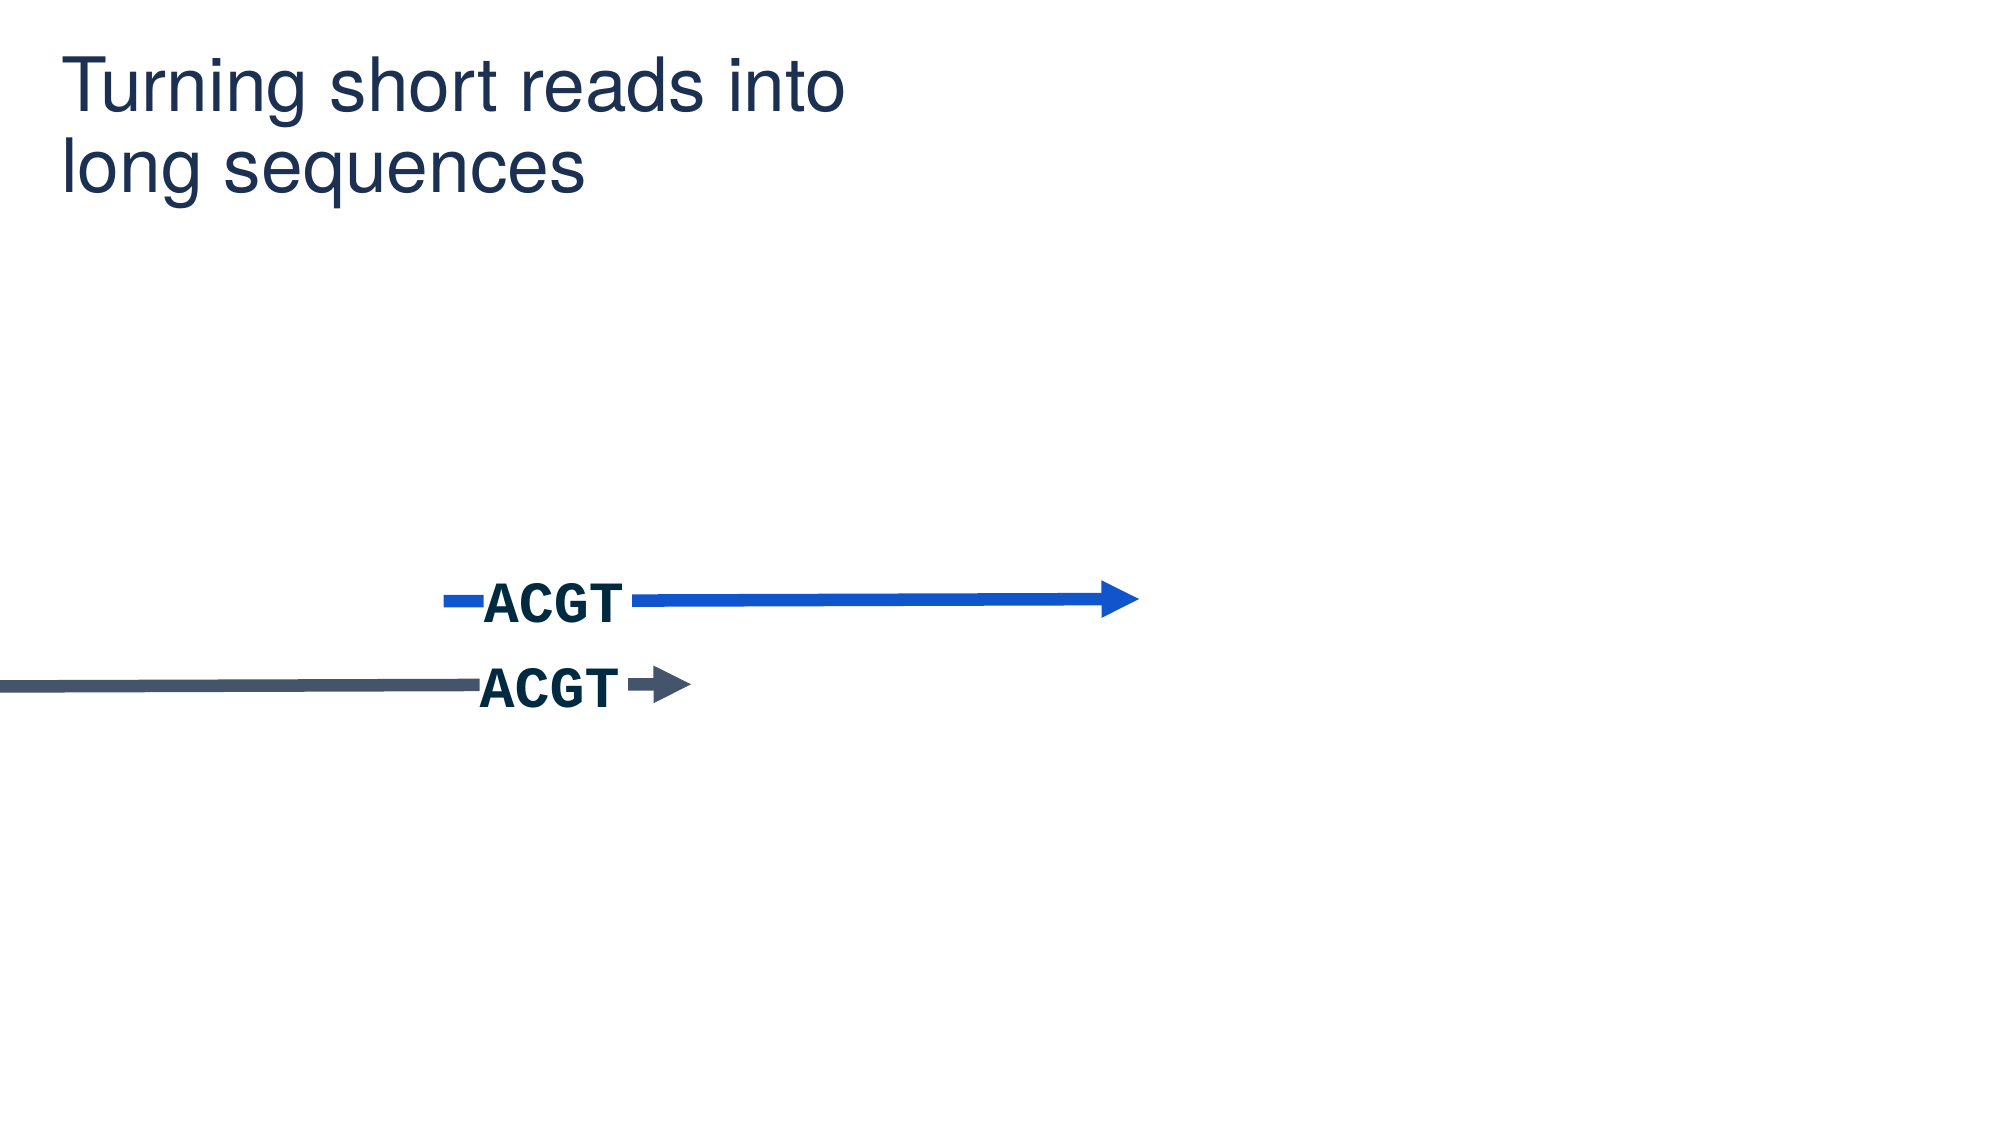

# Turning short reads into long sequences
ACGT
ACGT